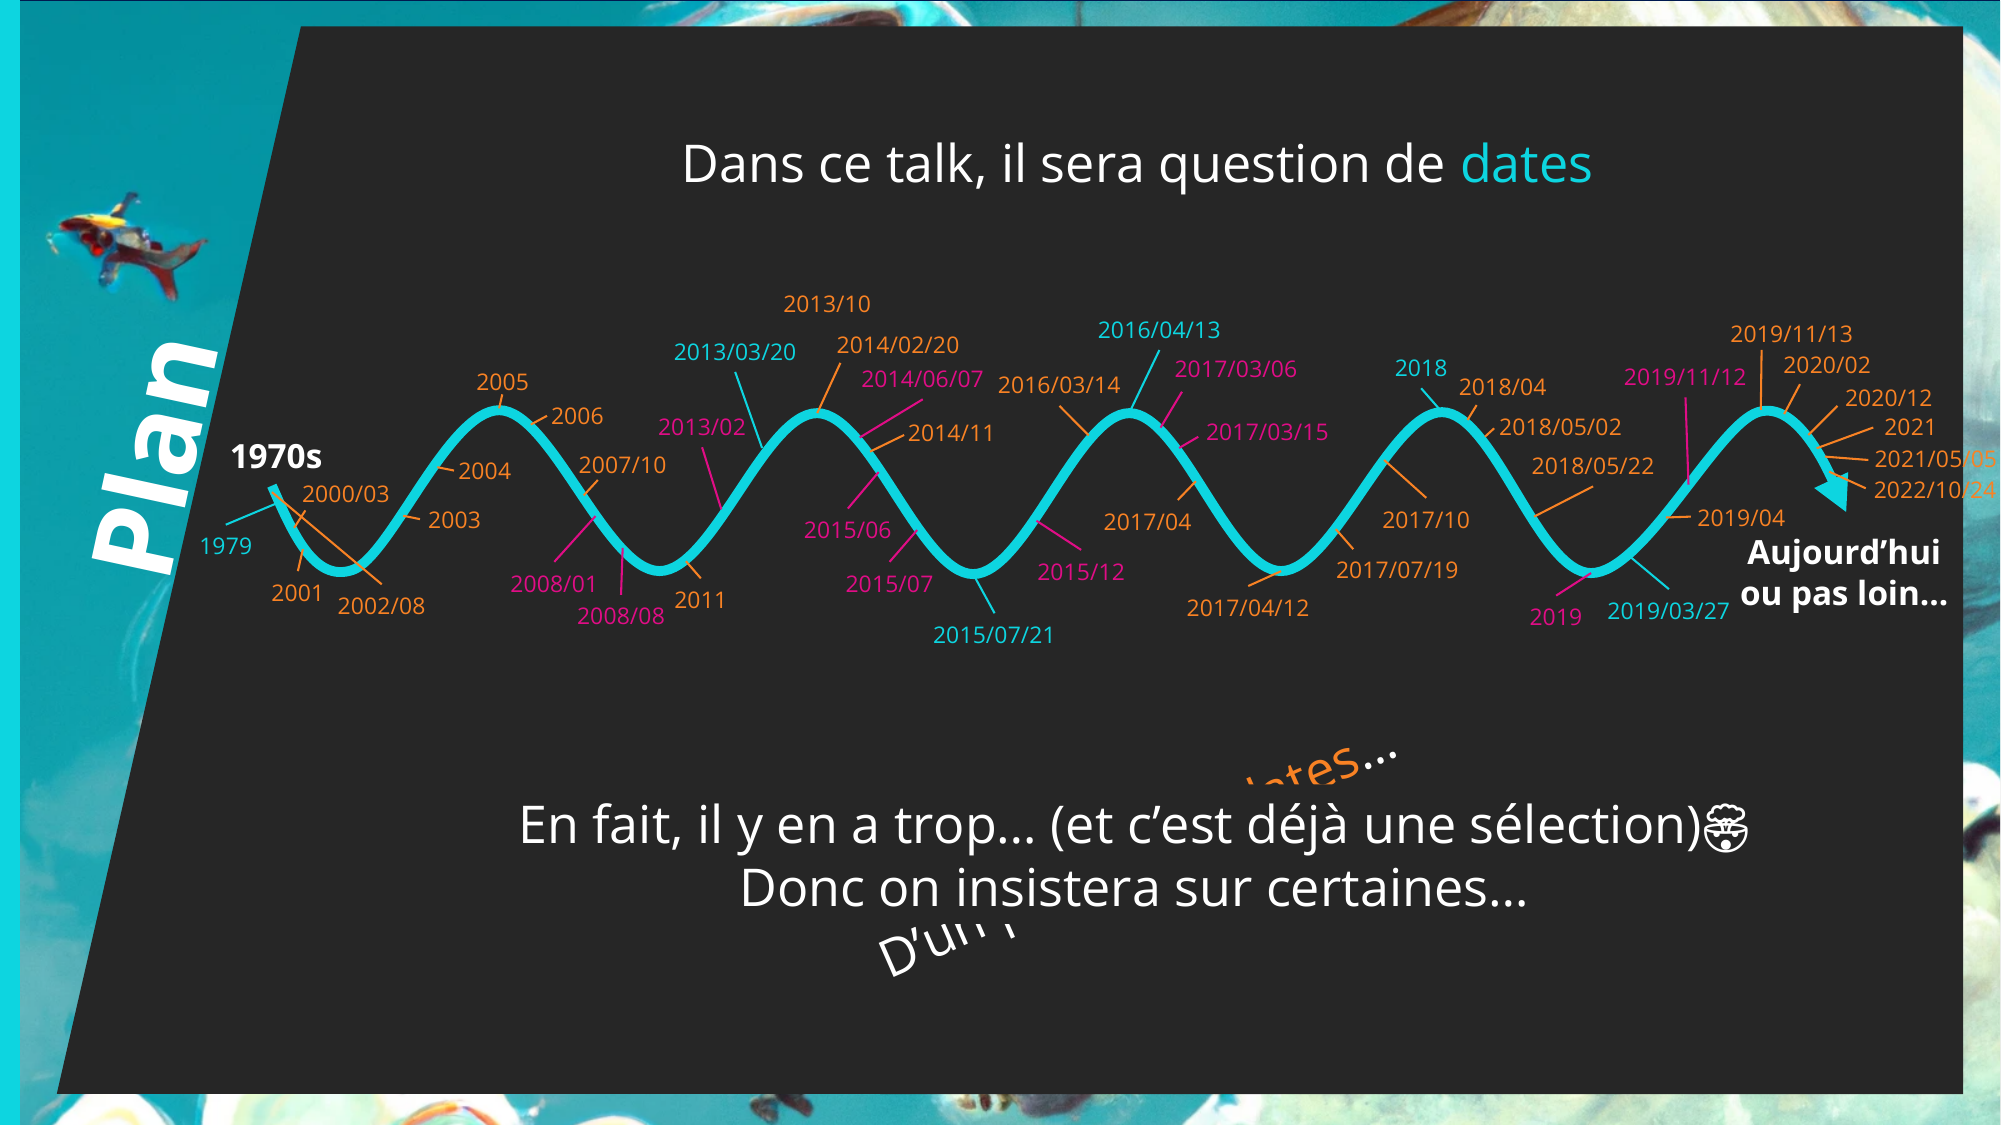

Dans ce talk, il sera question de dates
Plan
2013/10
2019/11/13
2014/02/20
2020/02
2005
2016/03/14
2018/04
2020/12
2006
2018/05/02
2021
2014/11
2021/05/05
2007/10
2018/05/22
2004
2022/10/24
2000/03
2019/04
2017/10
2003
2017/04
2017/07/19
2001
2011
2002/08
2017/04/12
2016/04/13
2013/03/20
2018
1979
2019/03/27
2015/07/21
2017/03/06
2019/11/12
2014/06/07
2013/02
2017/03/15
2015/06
2015/12
2008/01
2015/07
2008/08
2019

1970s

Aujourd’hui ou pas loin…
En fait, il y en a trop… (et c’est déjà une sélection)🤯
Donc on insistera sur certaines…
D’un paquet de dates…
De beaucoup de dates…